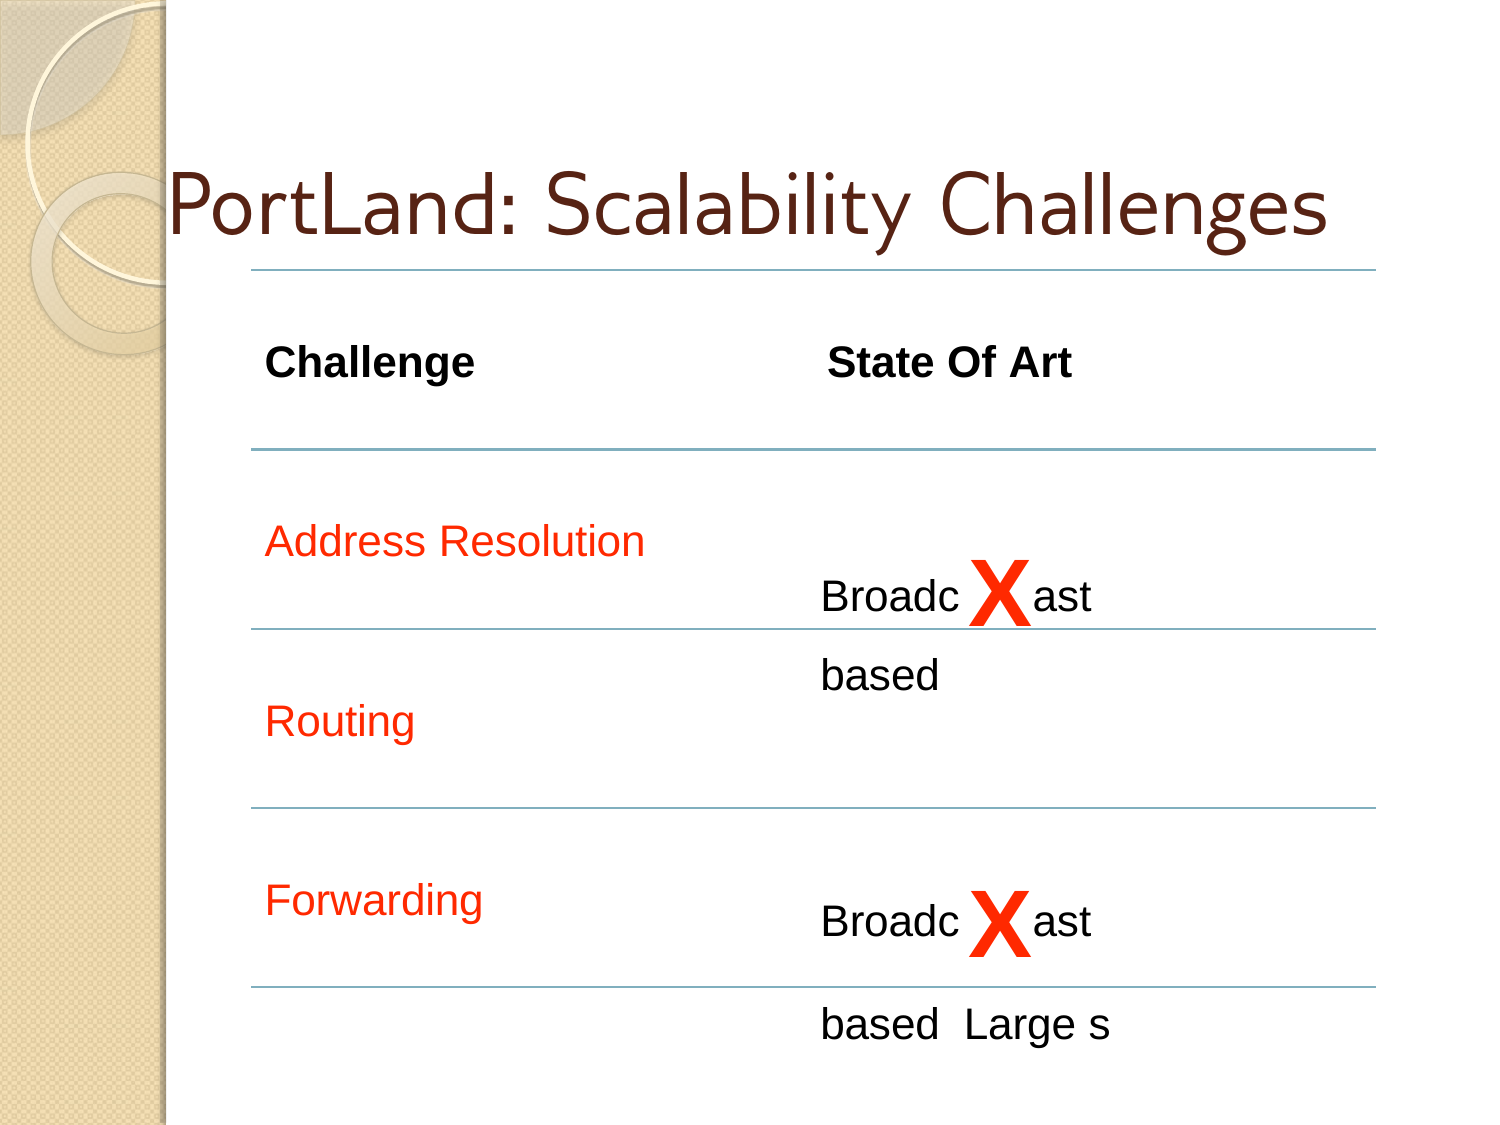

# PortLand: Scalability Challenges

Challenge
State Of Art
Broadc    Xast based
Broadc  Xast based  Large s    Xwitch state

Address Resolution

Routing

Forwarding